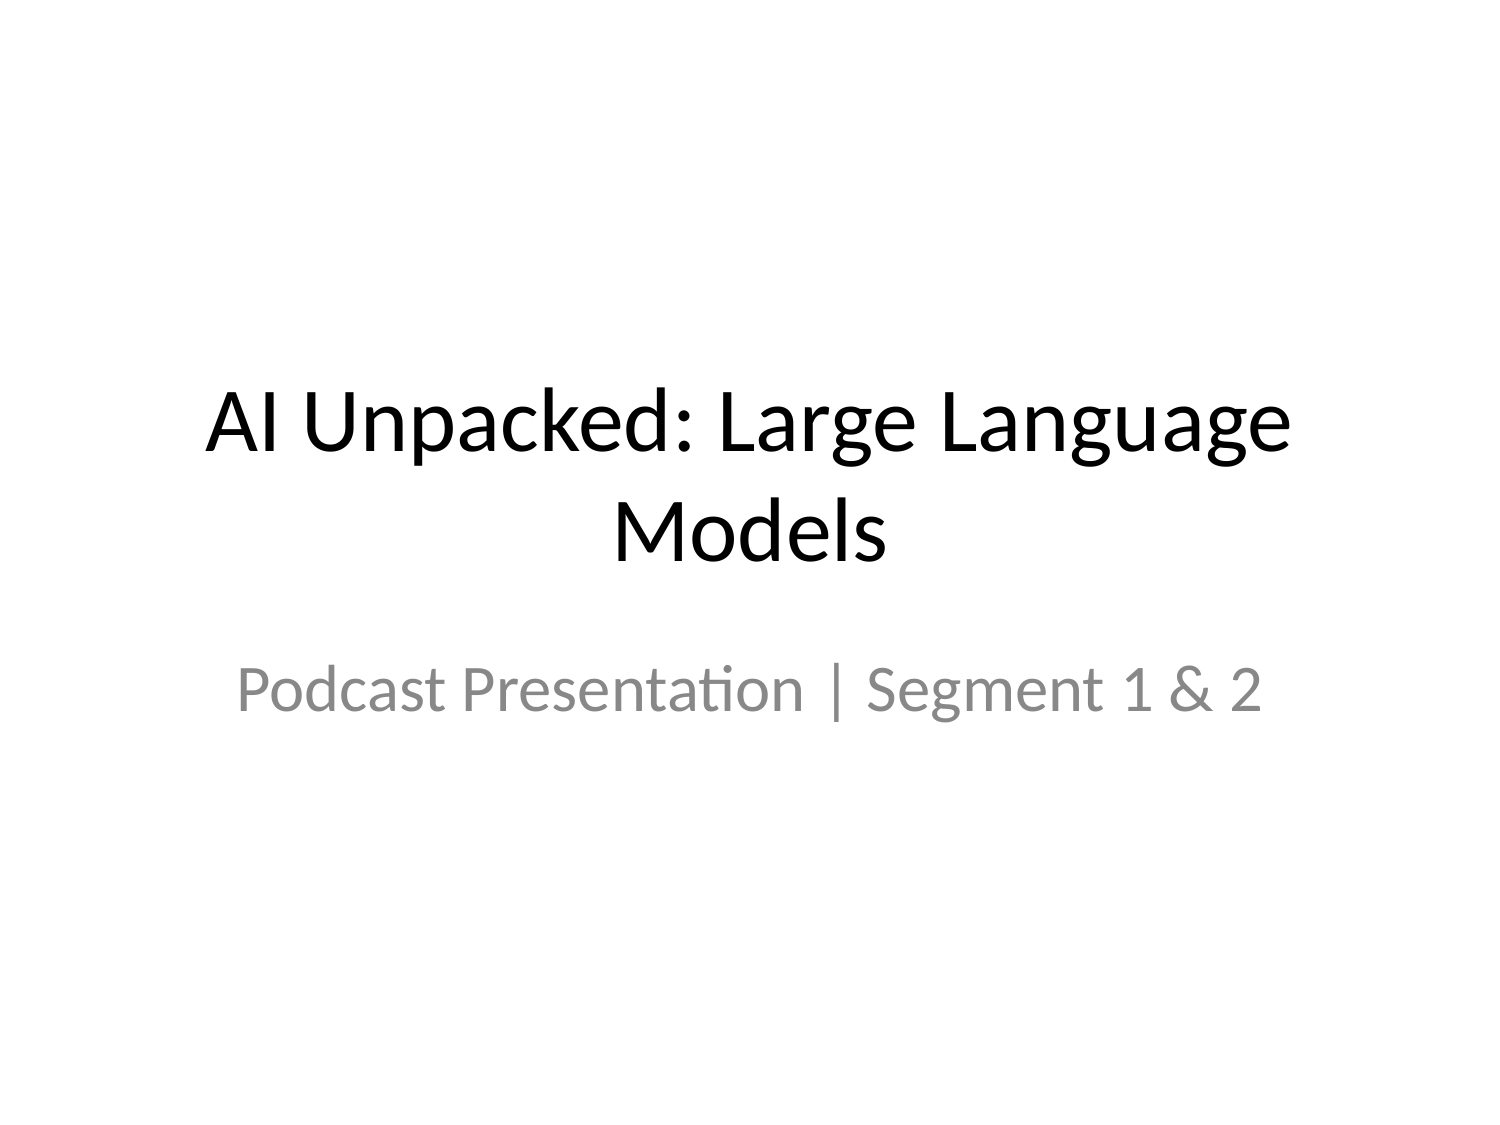

# AI Unpacked: Large Language Models
Podcast Presentation | Segment 1 & 2